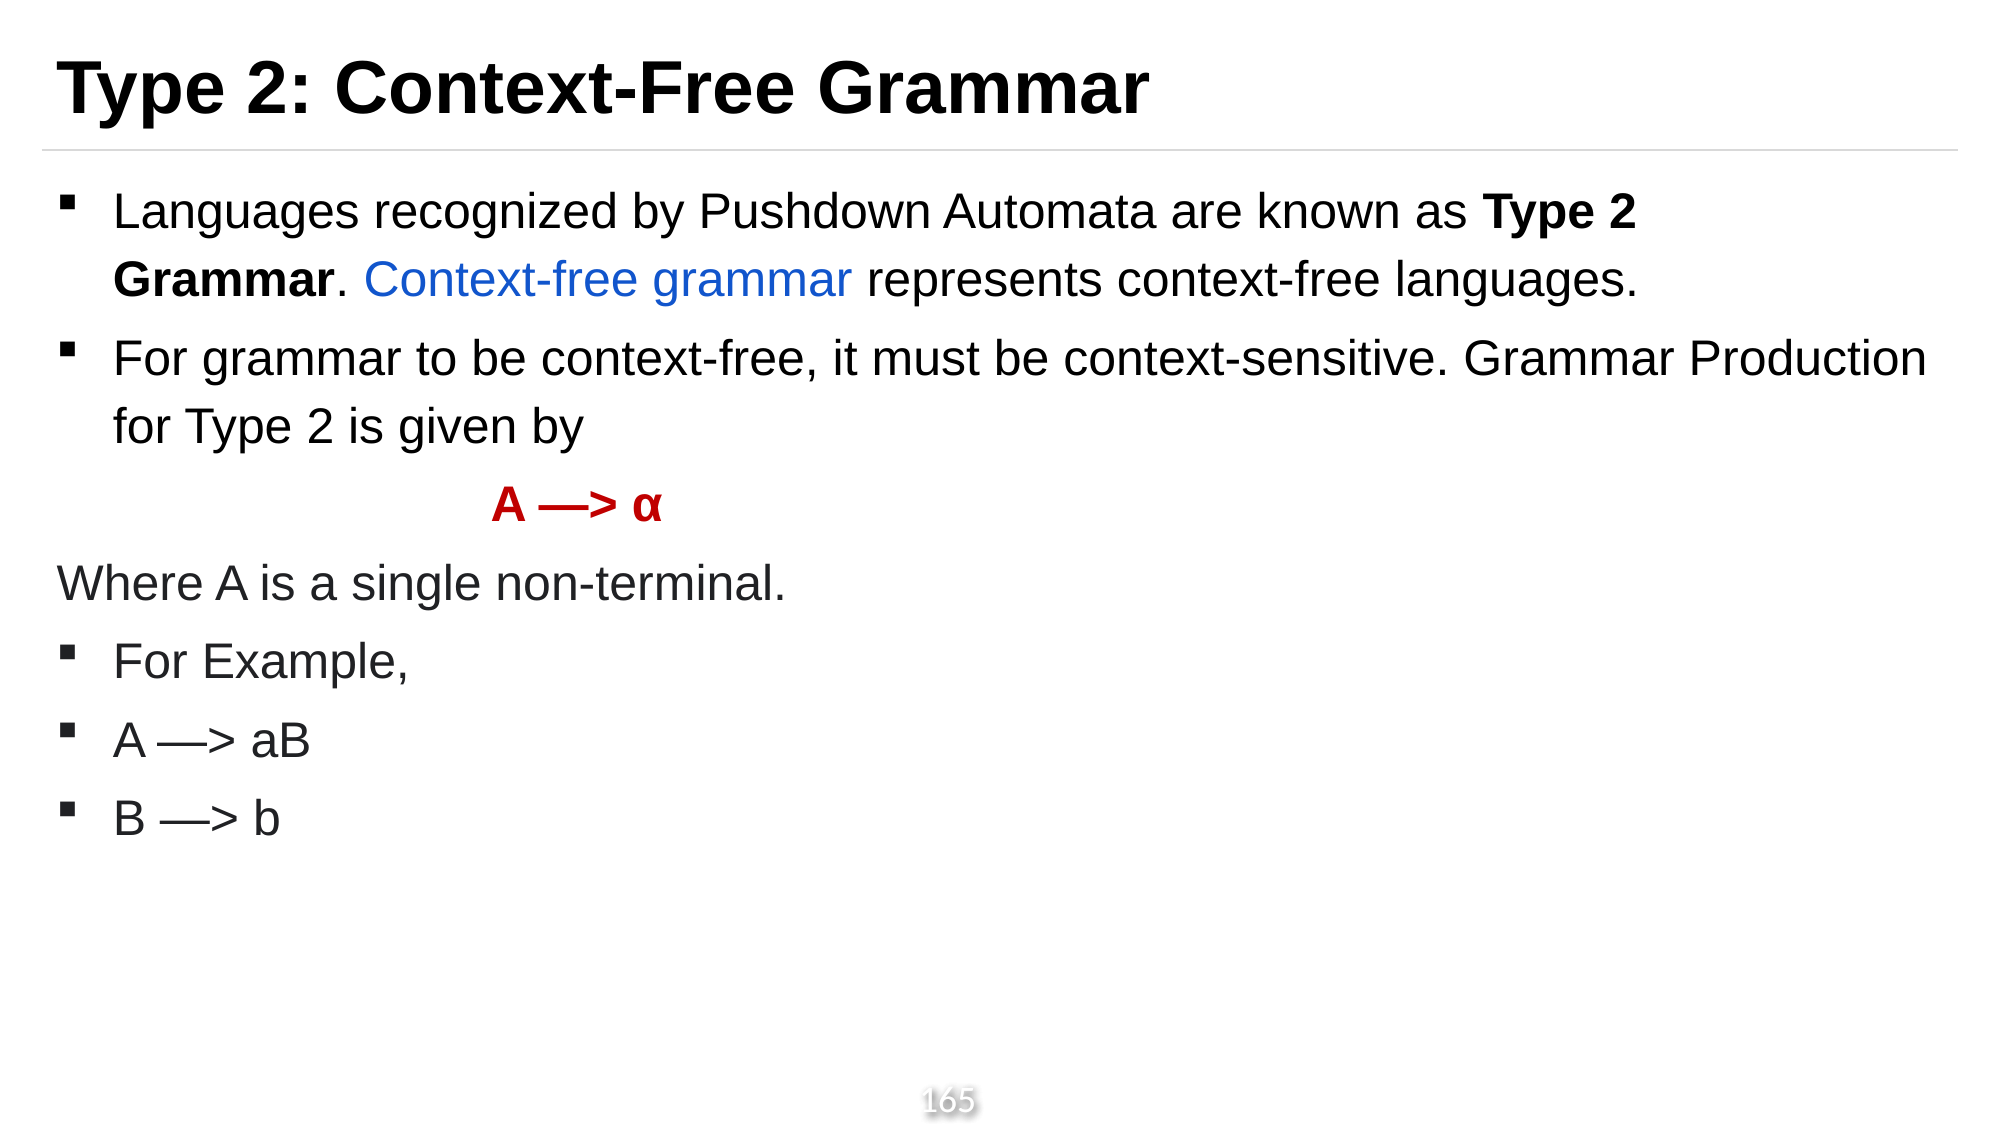

# Type 2: Context-Free Grammar
Languages recognized by Pushdown Automata are known as Type 2 Grammar. Context-free grammar represents context-free languages.
For grammar to be context-free, it must be context-sensitive. Grammar Production for Type 2 is given by
                               A —> α
Where A is a single non-terminal.
For Example,
A —> aB
B —> b